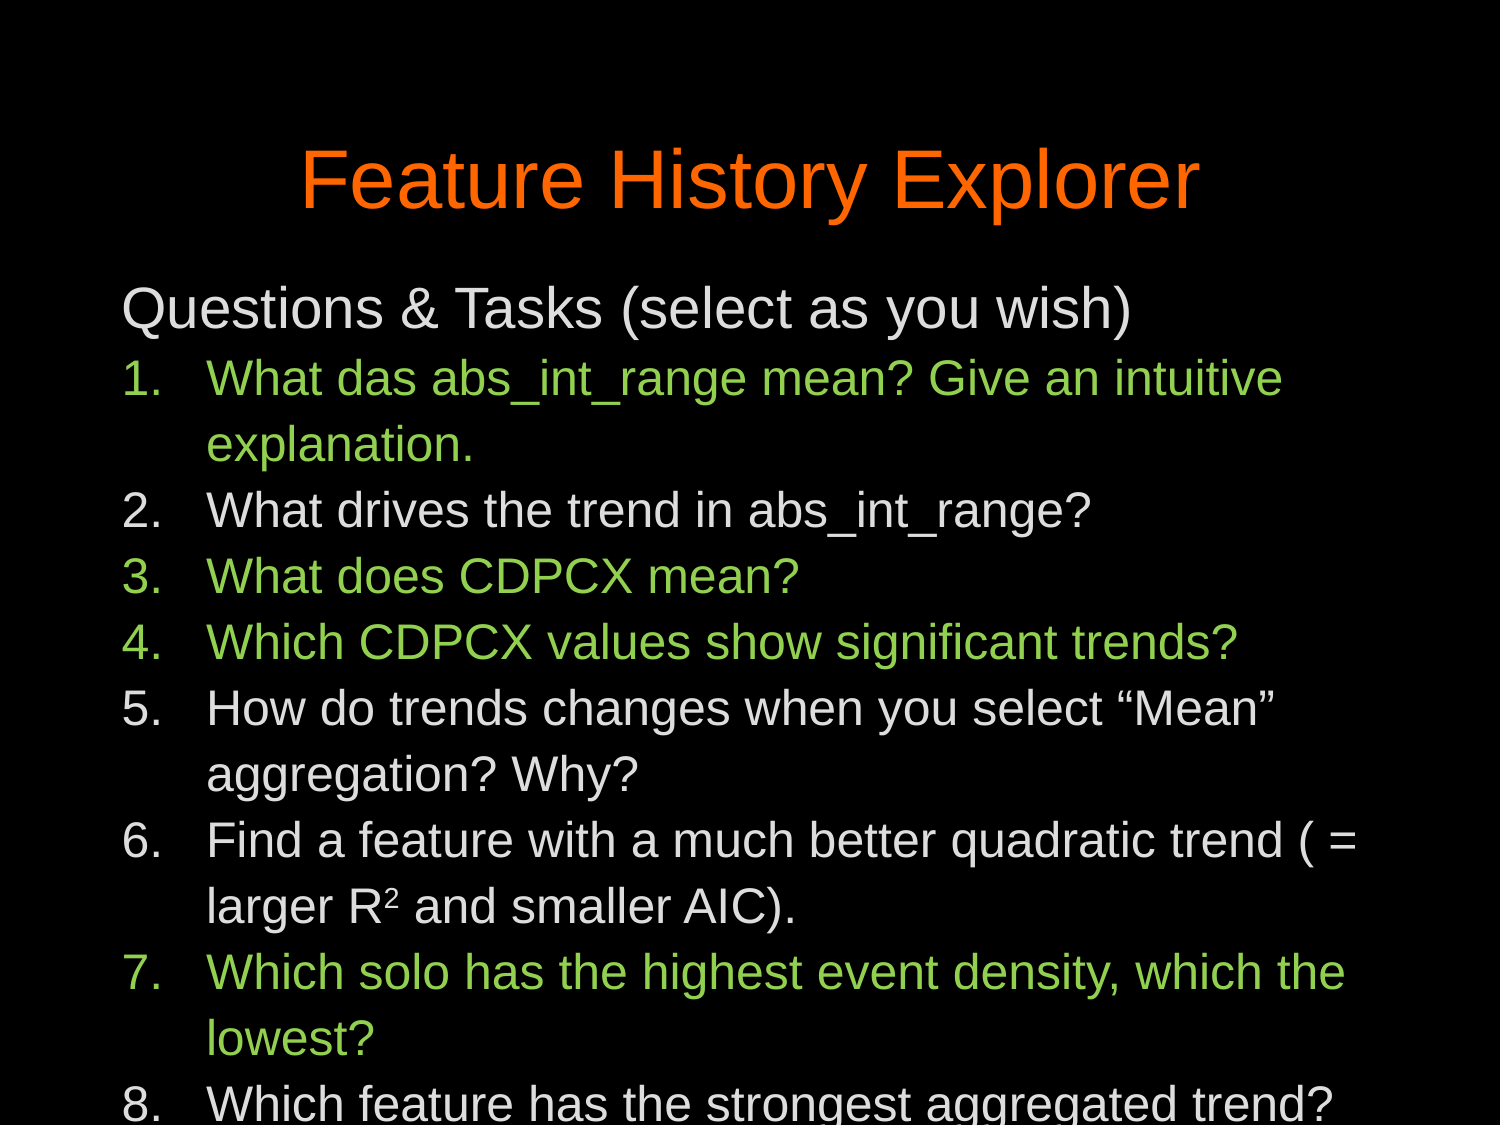

# Feature History Explorer
Questions & Tasks (select as you wish)
What das abs_int_range mean? Give an intuitive explanation.
What drives the trend in abs_int_range?
What does CDPCX mean?
Which CDPCX values show significant trends?
How do trends changes when you select “Mean” aggregation? Why?
Find a feature with a much better quadratic trend ( = larger R2 and smaller AIC).
Which solo has the highest event density, which the lowest?
Which feature has the strongest aggregated trend?